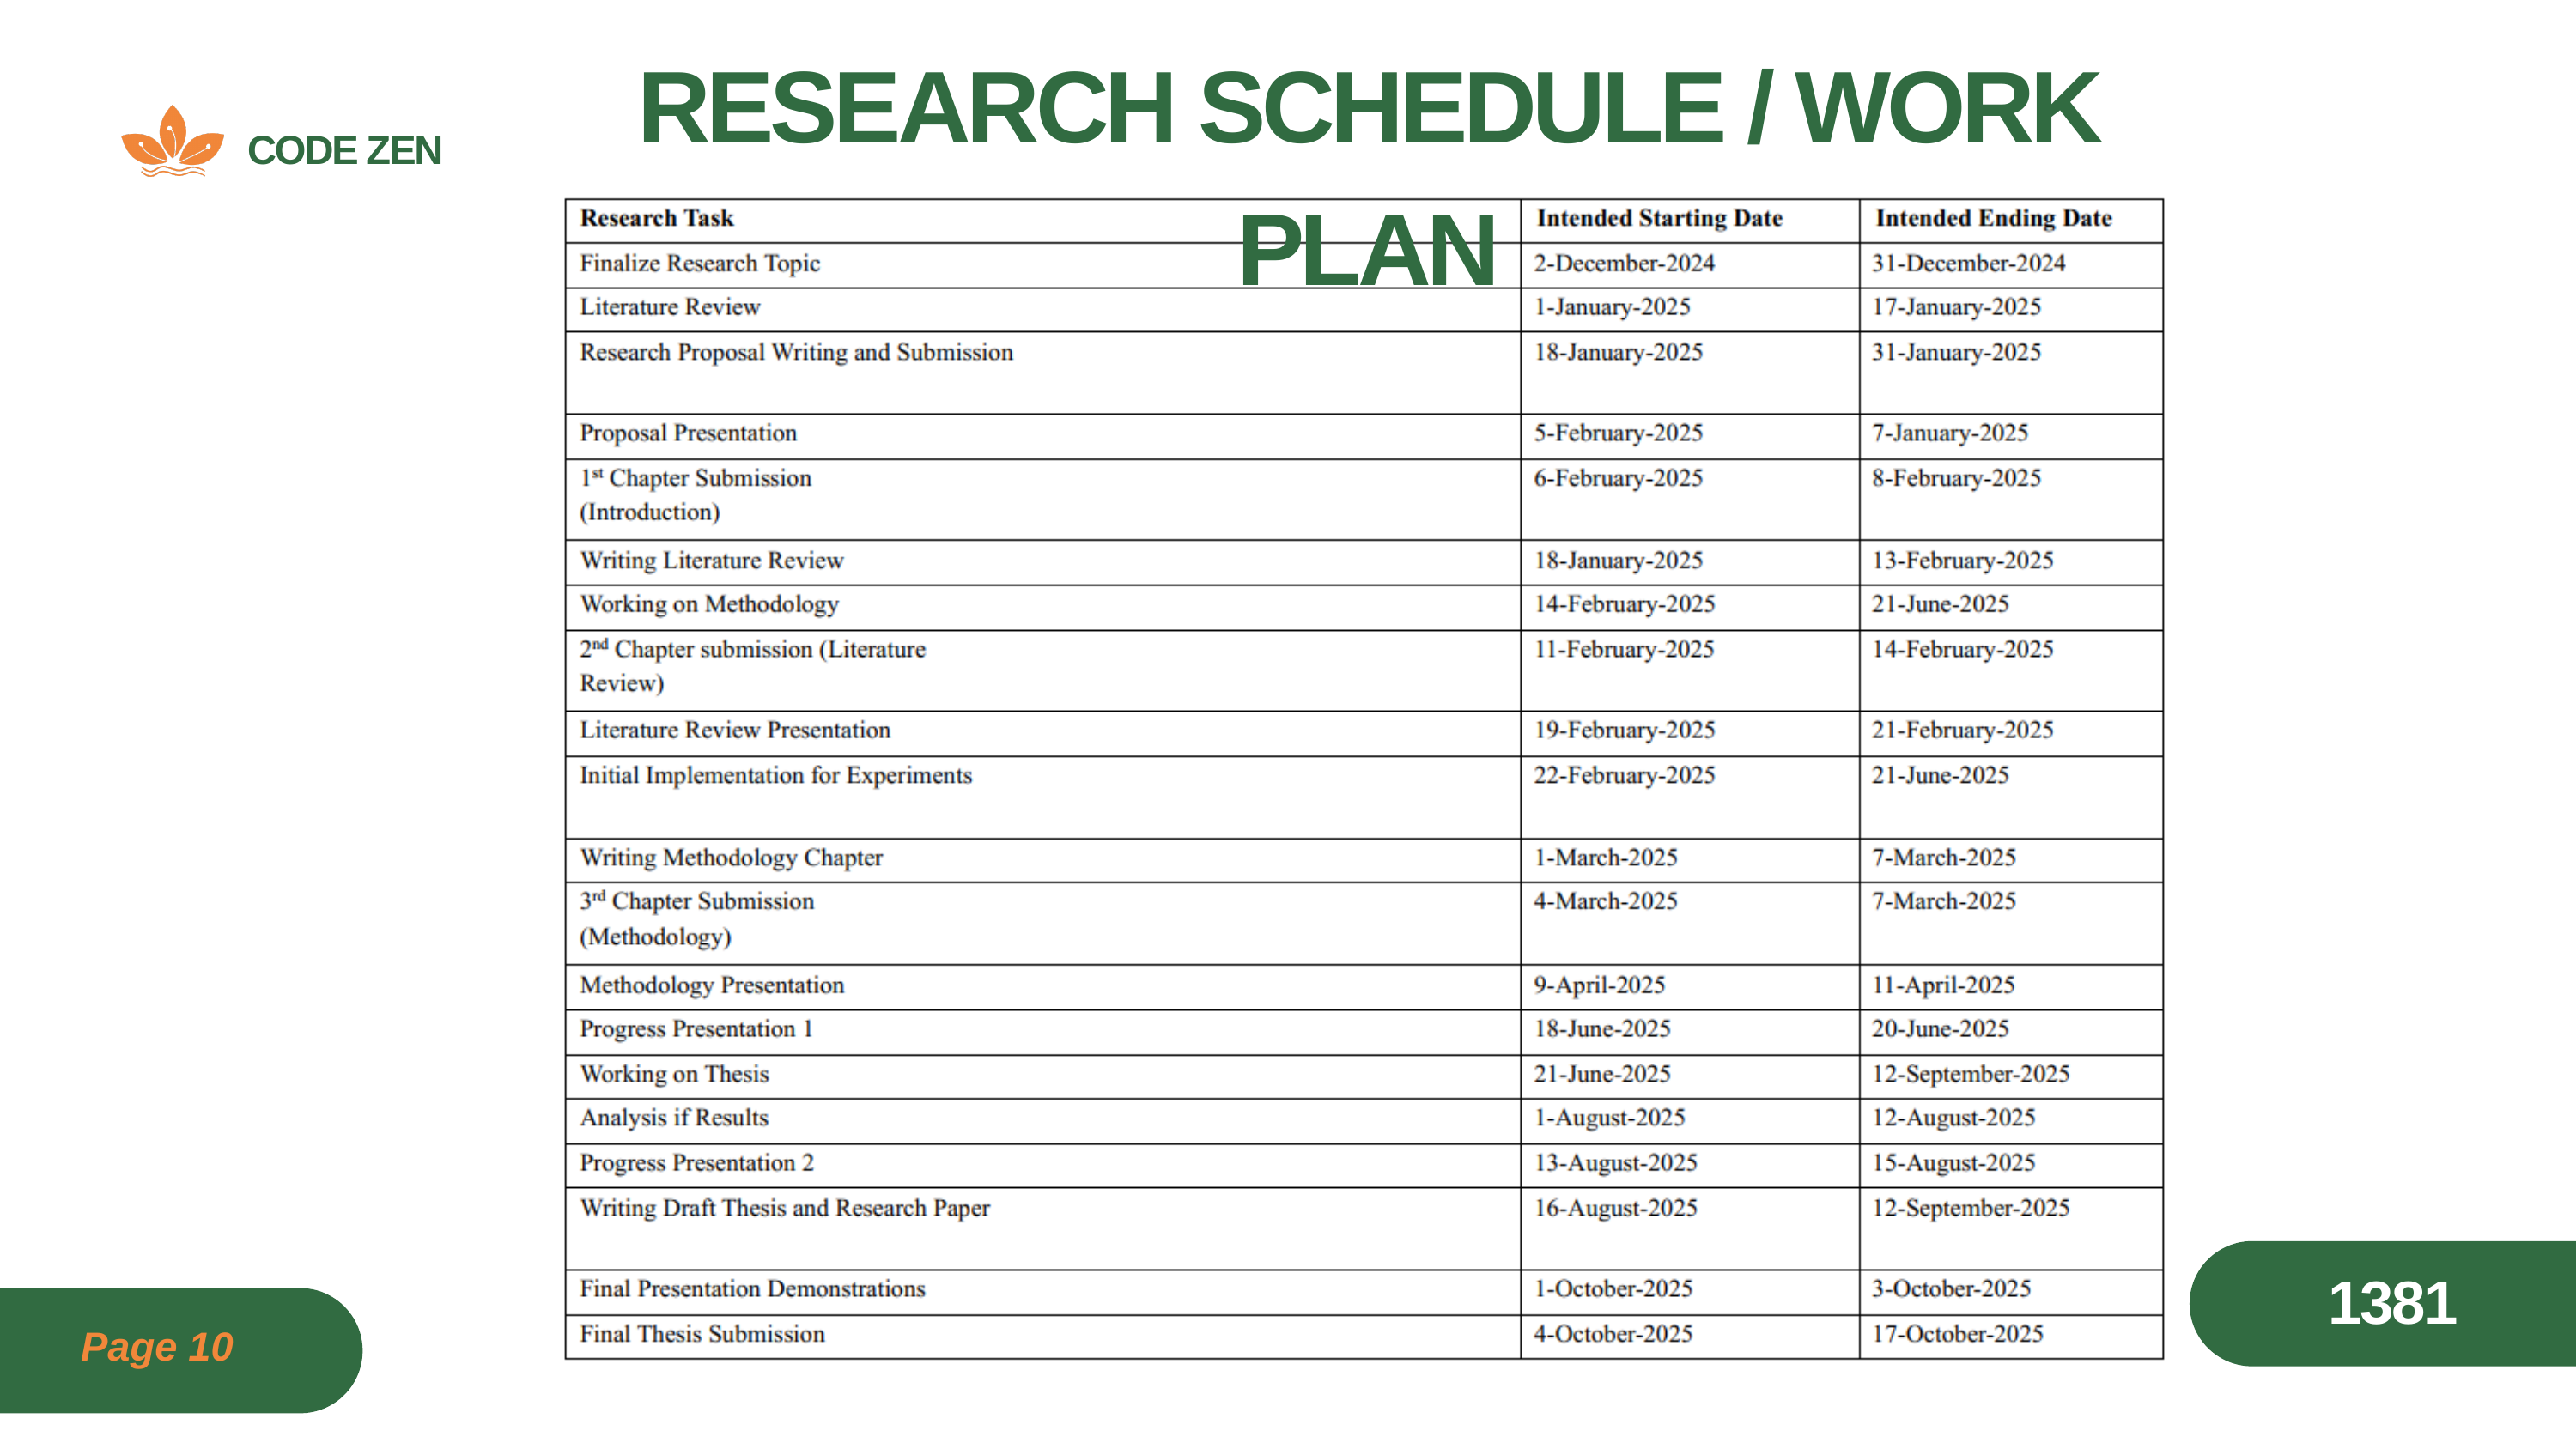

RESEARCH SCHEDULE / WORK PLAN

CODE ZEN

1381

Page 10